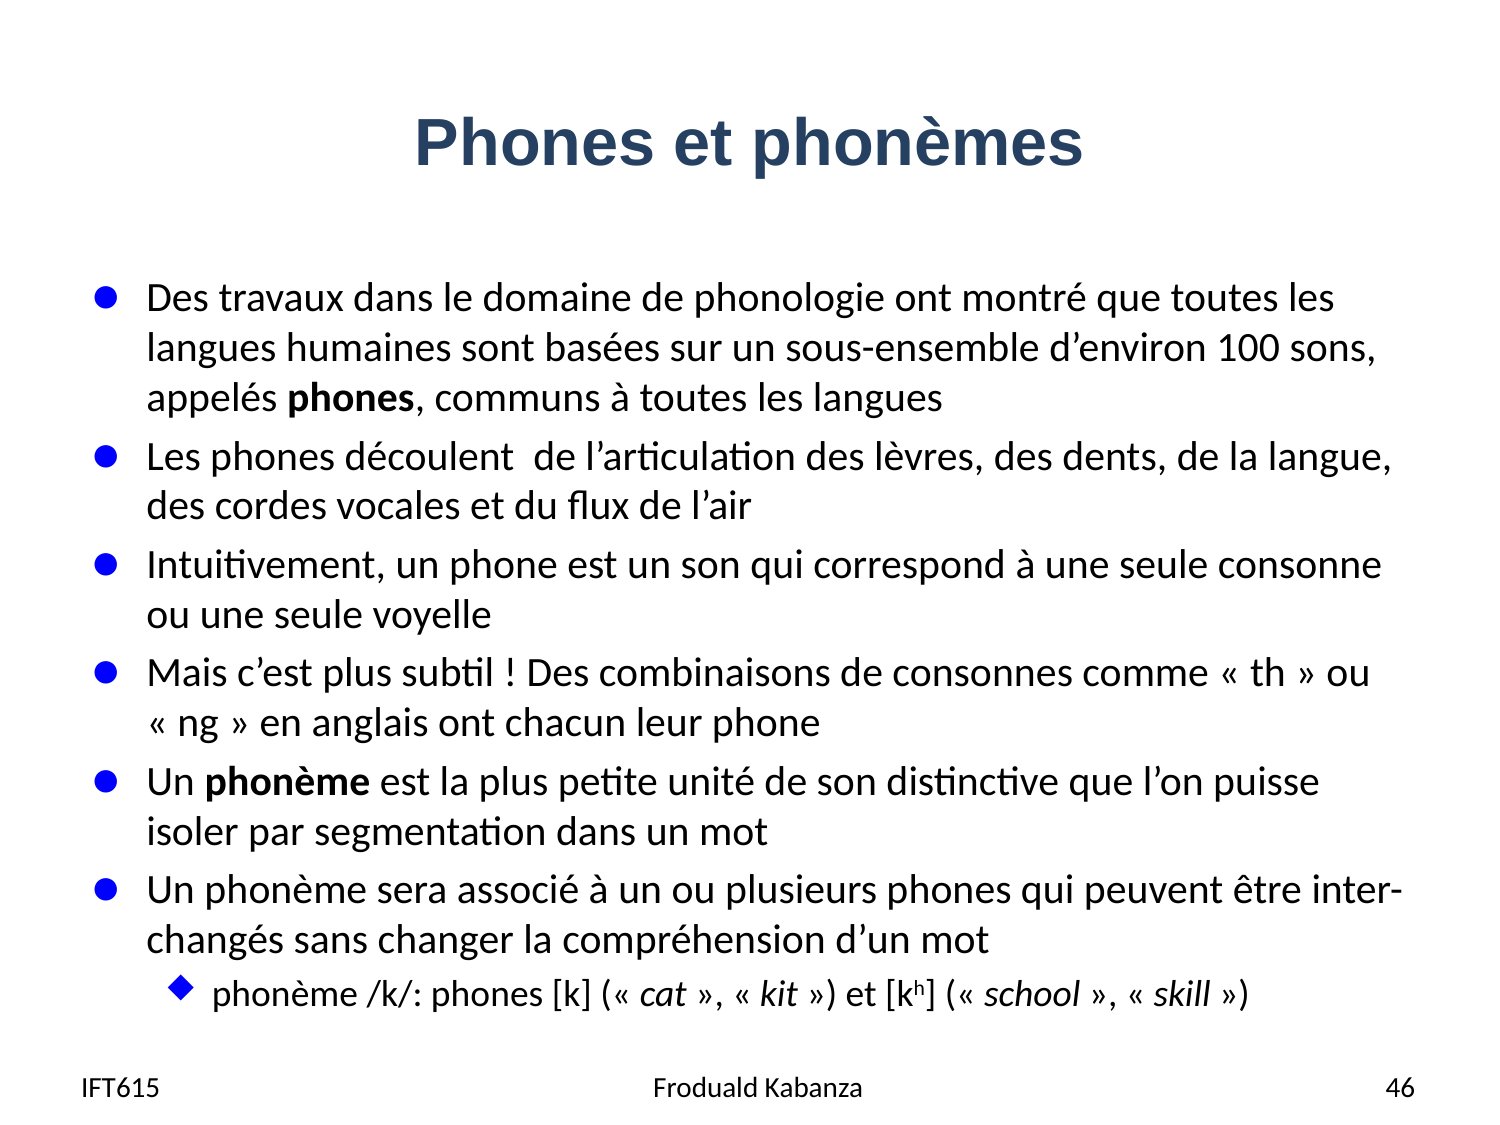

# Phones et phonèmes
Des travaux dans le domaine de phonologie ont montré que toutes les langues humaines sont basées sur un sous-ensemble d’environ 100 sons, appelés phones, communs à toutes les langues
Les phones découlent  de l’articulation des lèvres, des dents, de la langue, des cordes vocales et du flux de l’air
Intuitivement, un phone est un son qui correspond à une seule consonne ou une seule voyelle
Mais c’est plus subtil ! Des combinaisons de consonnes comme « th » ou « ng » en anglais ont chacun leur phone
Un phonème est la plus petite unité de son distinctive que l’on puisse isoler par segmentation dans un mot
Un phonème sera associé à un ou plusieurs phones qui peuvent être inter-changés sans changer la compréhension d’un mot
phonème /k/: phones [k] (« cat », « kit ») et [kh] (« school », « skill »)
IFT615
Froduald Kabanza
46